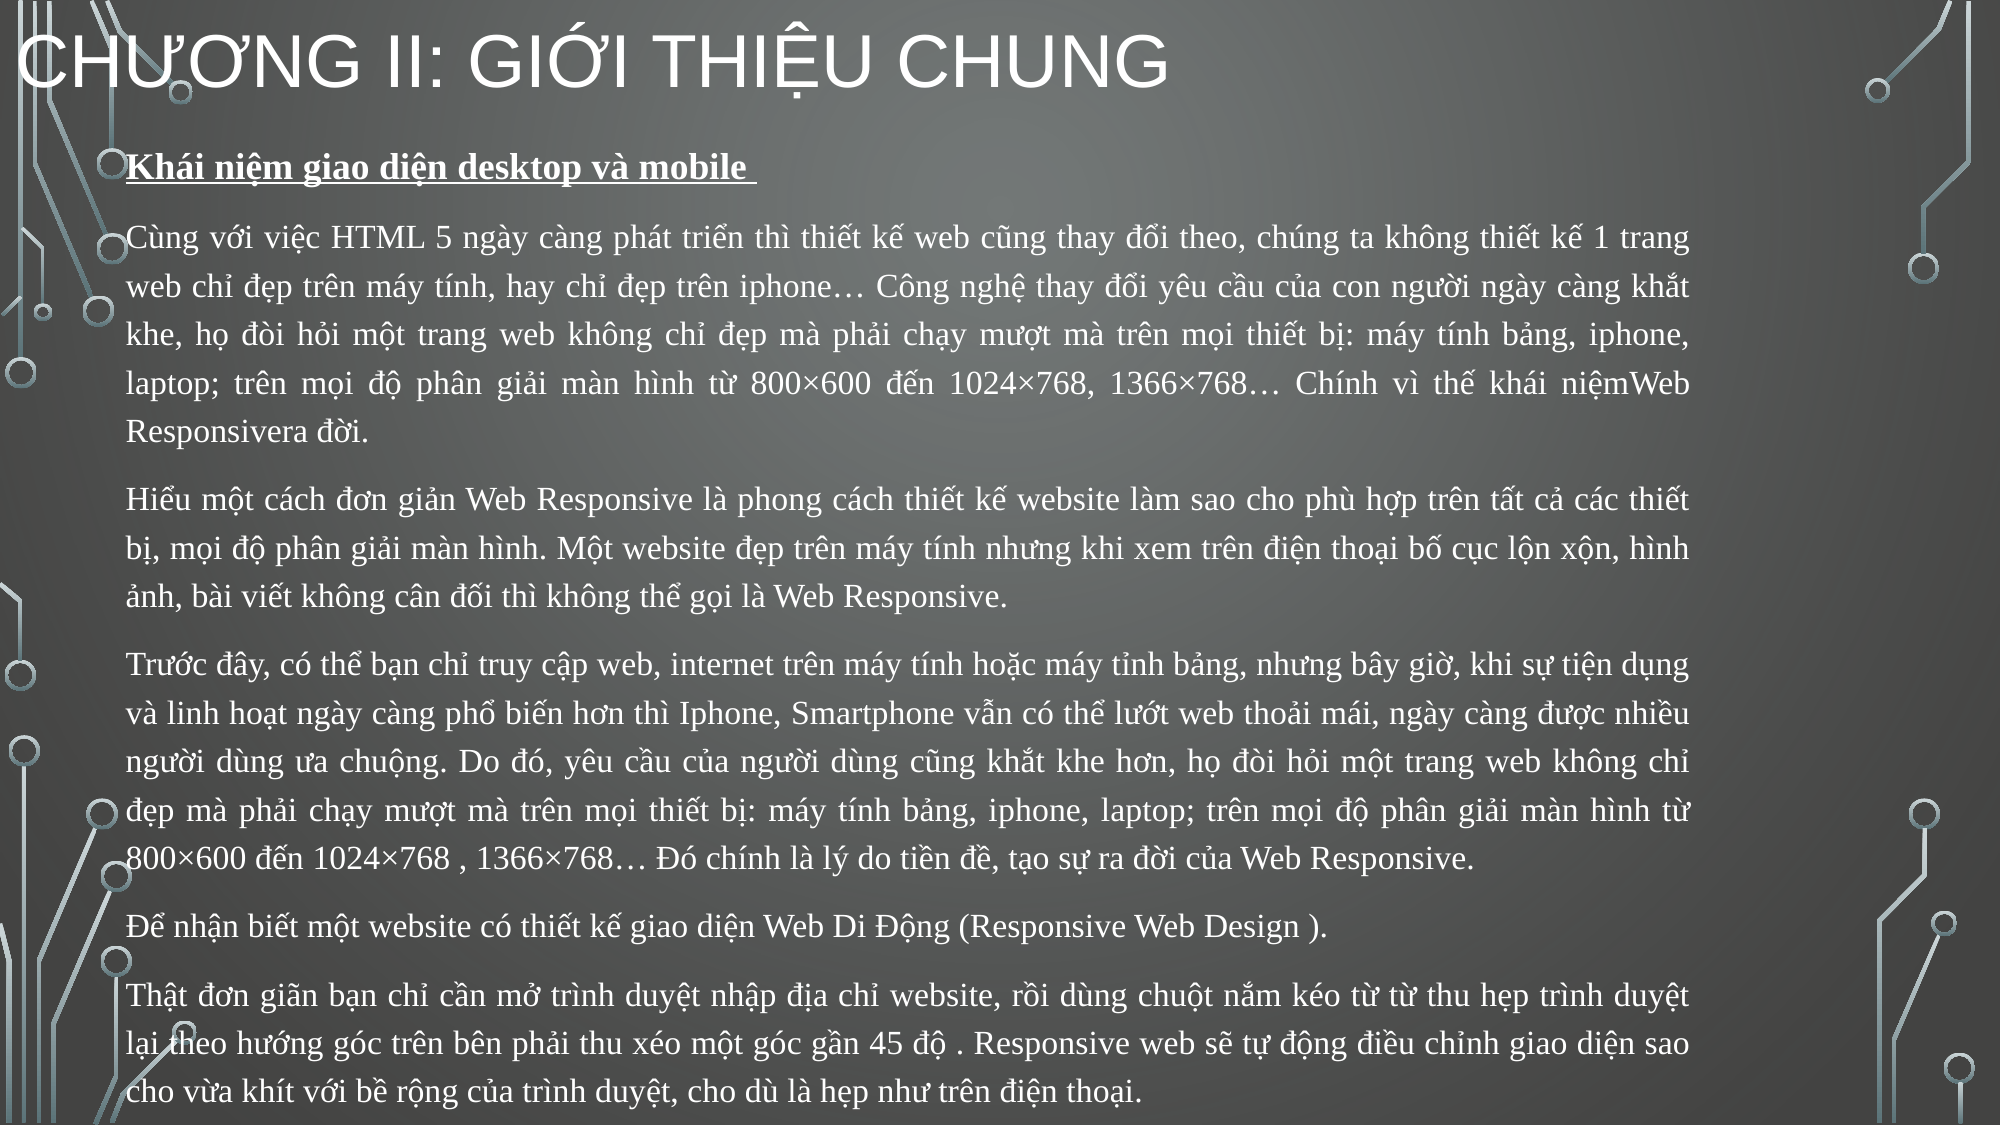

# Chương II: Giới thiệu chung
Khái niệm giao diện desktop và mobile
Cùng với việc HTML 5 ngày càng phát triển thì thiết kế web cũng thay đổi theo, chúng ta không thiết kế 1 trang web chỉ đẹp trên máy tính, hay chỉ đẹp trên iphone… Công nghệ thay đổi yêu cầu của con người ngày càng khắt khe, họ đòi hỏi một trang web không chỉ đẹp mà phải chạy mượt mà trên mọi thiết bị: máy tính bảng, iphone, laptop; trên mọi độ phân giải màn hình từ 800×600 đến 1024×768, 1366×768… Chính vì thế khái niệmWeb Responsivera đời.
Hiểu một cách đơn giản Web Responsive là phong cách thiết kế website làm sao cho phù hợp trên tất cả các thiết bị, mọi độ phân giải màn hình. Một website đẹp trên máy tính nhưng khi xem trên điện thoại bố cục lộn xộn, hình ảnh, bài viết không cân đối thì không thể gọi là Web Responsive.
Trước đây, có thể bạn chỉ truy cập web, internet trên máy tính hoặc máy tỉnh bảng, nhưng bây giờ, khi sự tiện dụng và linh hoạt ngày càng phổ biến hơn thì Iphone, Smartphone vẫn có thể lướt web thoải mái, ngày càng được nhiều người dùng ưa chuộng. Do đó, yêu cầu của người dùng cũng khắt khe hơn, họ đòi hỏi một trang web không chỉ đẹp mà phải chạy mượt mà trên mọi thiết bị: máy tính bảng, iphone, laptop; trên mọi độ phân giải màn hình từ 800×600 đến 1024×768 , 1366×768… Đó chính là lý do tiền đề, tạo sự ra đời của Web Responsive.
Để nhận biết một website có thiết kế giao diện Web Di Động (Responsive Web Design ).
Thật đơn giãn bạn chỉ cần mở trình duyệt nhập địa chỉ website, rồi dùng chuột nắm kéo từ từ thu hẹp trình duyệt lại theo hướng góc trên bên phải thu xéo một góc gần 45 độ . Responsive web sẽ tự động điều chỉnh giao diện sao cho vừa khít với bề rộng của trình duyệt, cho dù là hẹp như trên điện thoại.